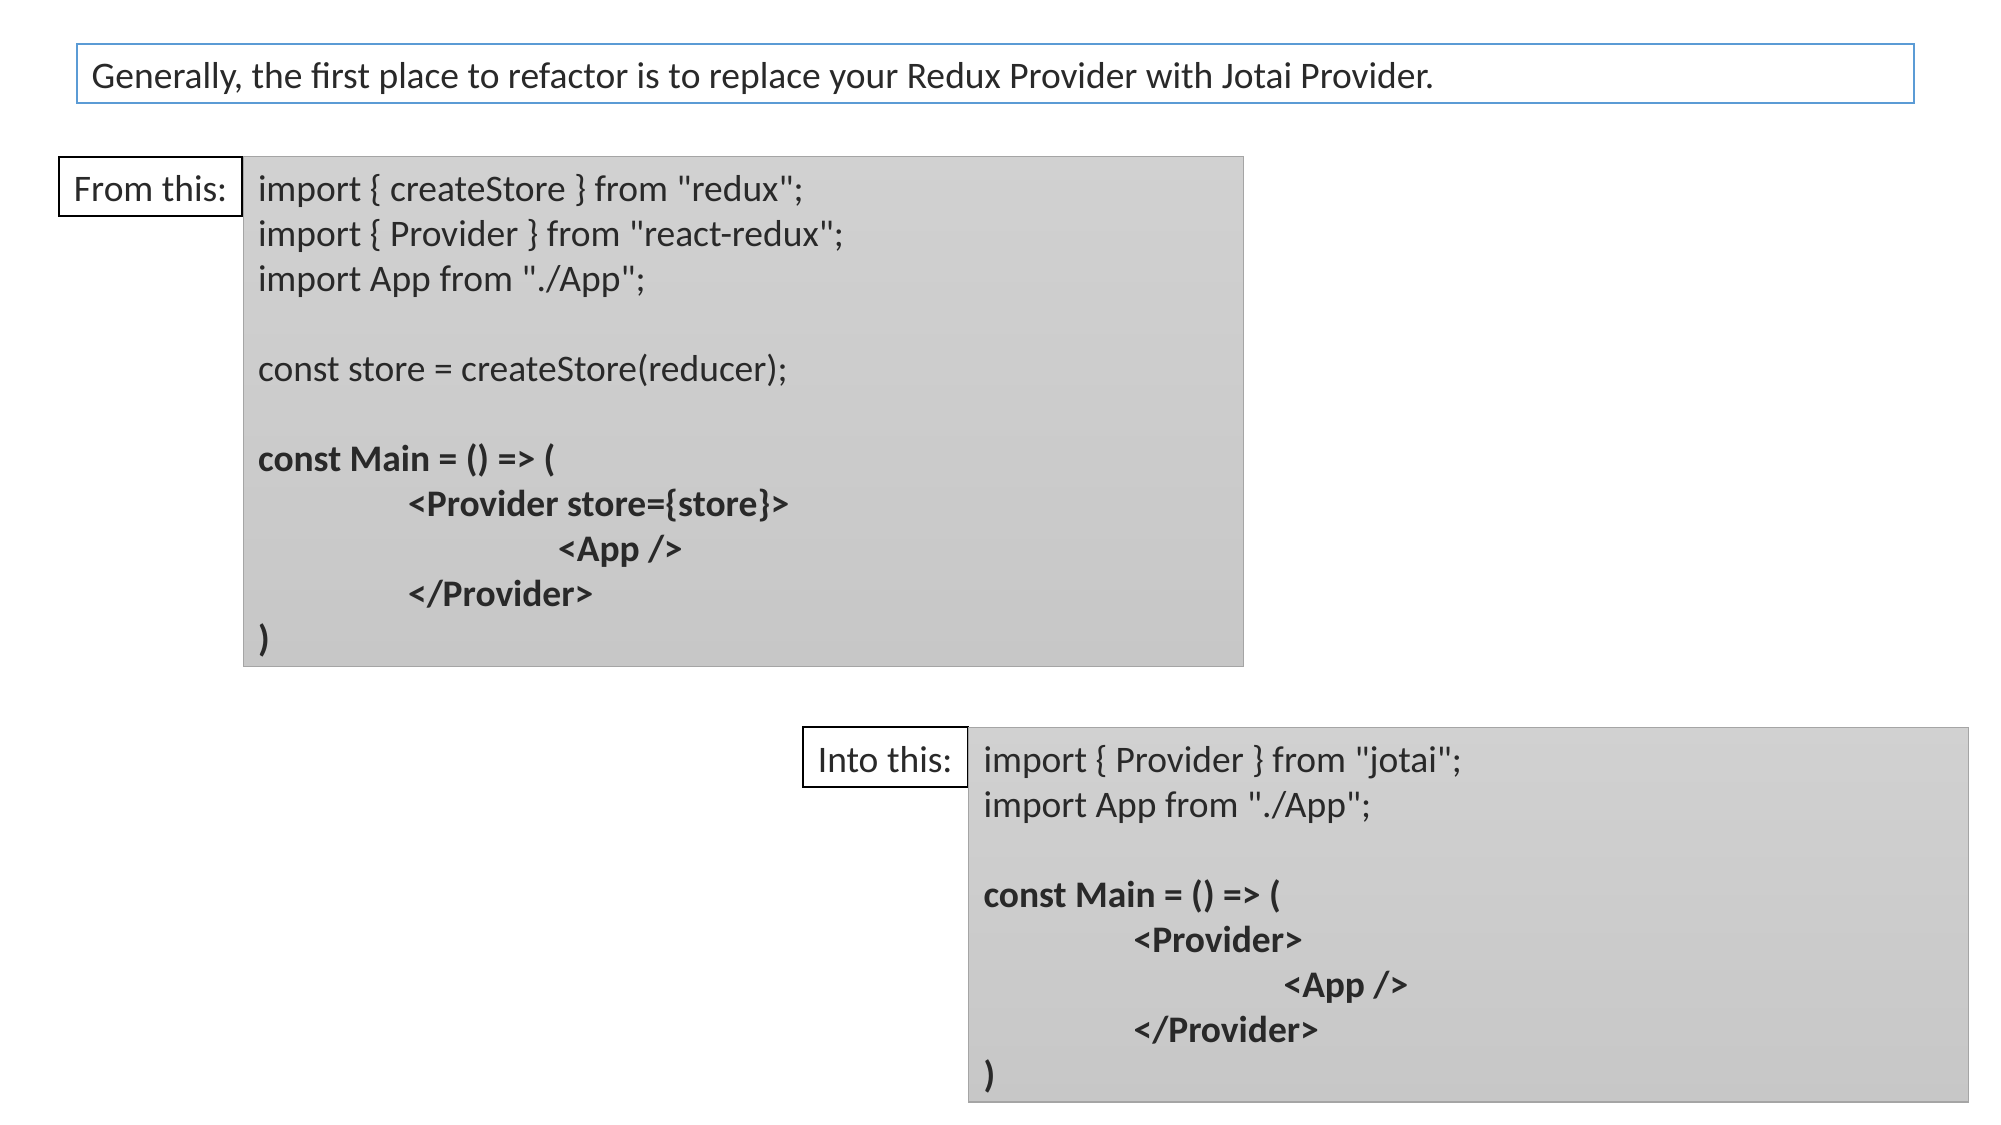

Generally, the first place to refactor is to replace your Redux Provider with Jotai Provider.
From this:
import { createStore } from "redux";
import { Provider } from "react-redux";
import App from "./App";

const store = createStore(reducer);

const Main = () => (
	<Provider store={store}>
		<App />
	</Provider>
)
Into this:
import { Provider } from "jotai";
import App from "./App";

const Main = () => (
	<Provider>
		<App />
	</Provider>
)